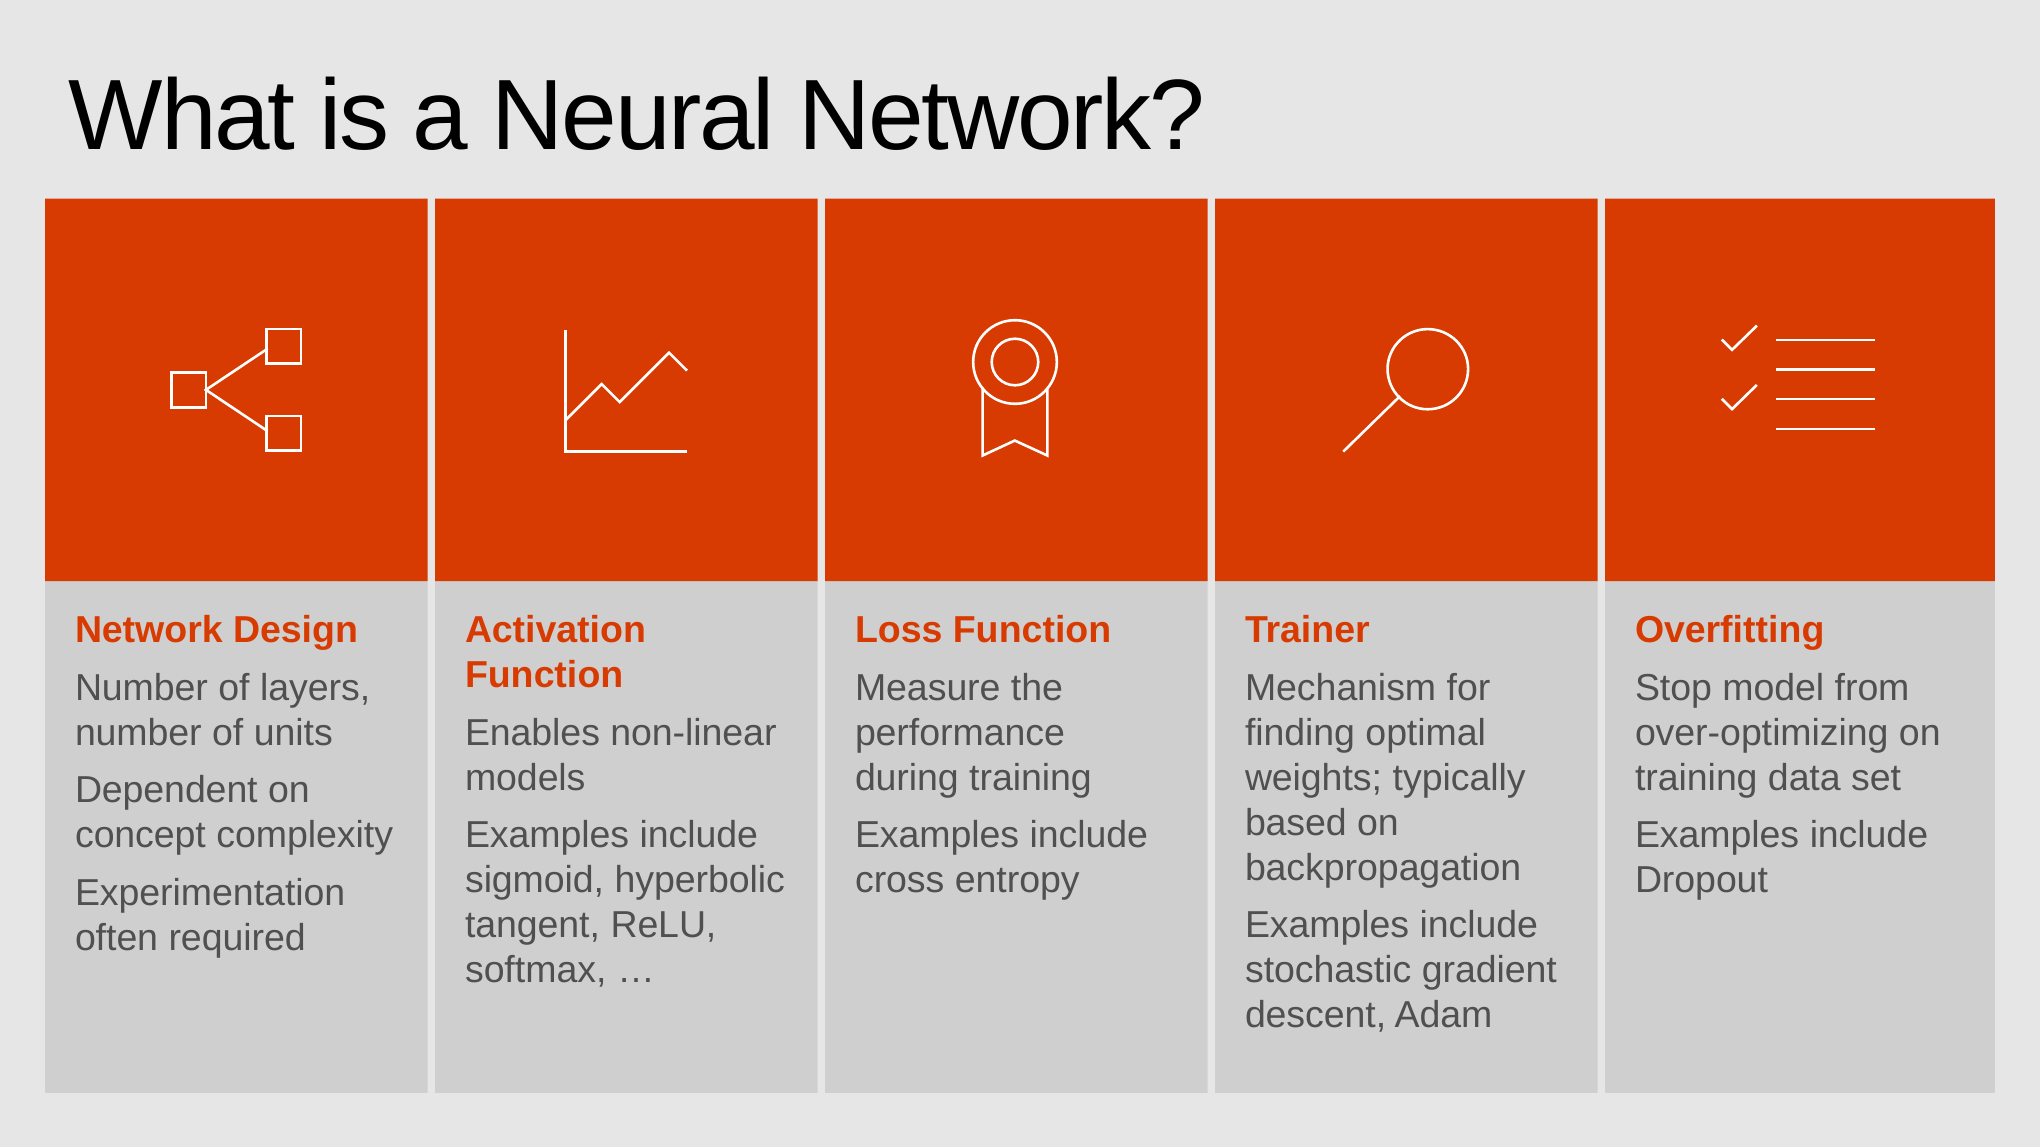

# What is a Neural Network?

Network Design
Number of layers, number of units
Dependent on concept complexity
Experimentation often required

Activation Function
Enables non-linear models
Examples include sigmoid, hyperbolic tangent, ReLU, softmax, …

Loss Function
Measure the performance during training
Examples include cross entropy

Trainer
Mechanism for finding optimal weights; typically based on backpropagation
Examples include stochastic gradient descent, Adam

Overfitting
Stop model from over-optimizing on training data set
Examples include Dropout